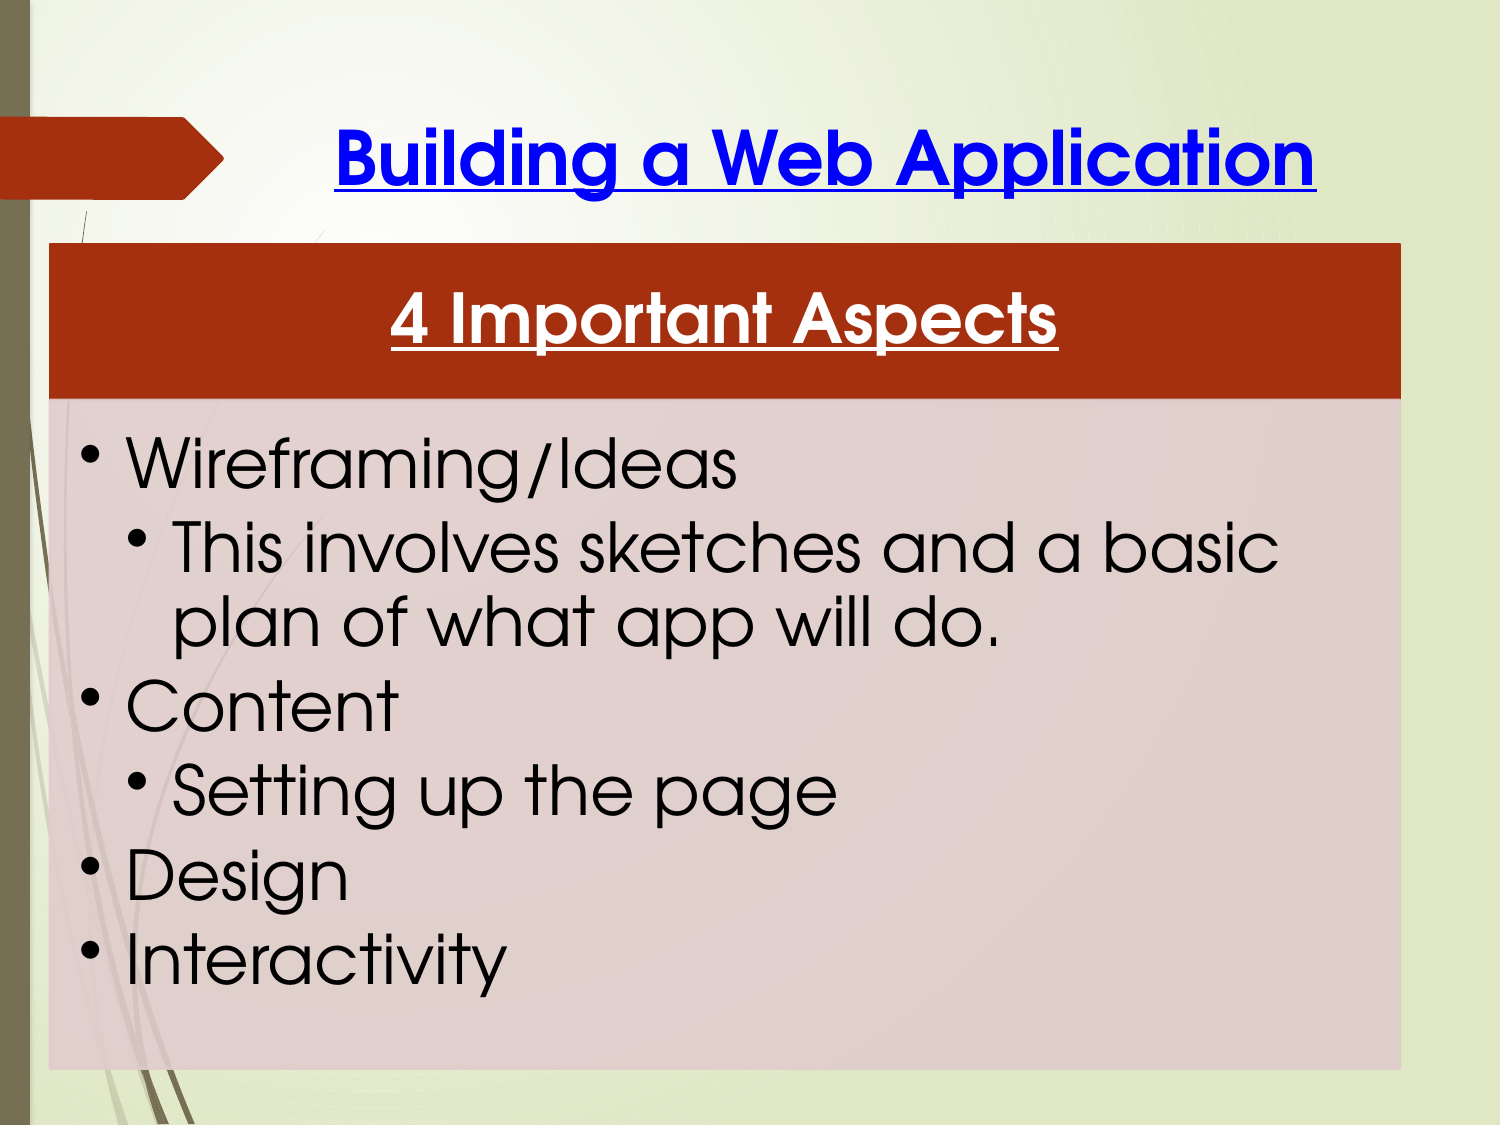

# Building a Web Application
4 Important Aspects
Wireframing/Ideas
This involves sketches and a basic plan of what app will do.
Content
Setting up the page
Design
Interactivity